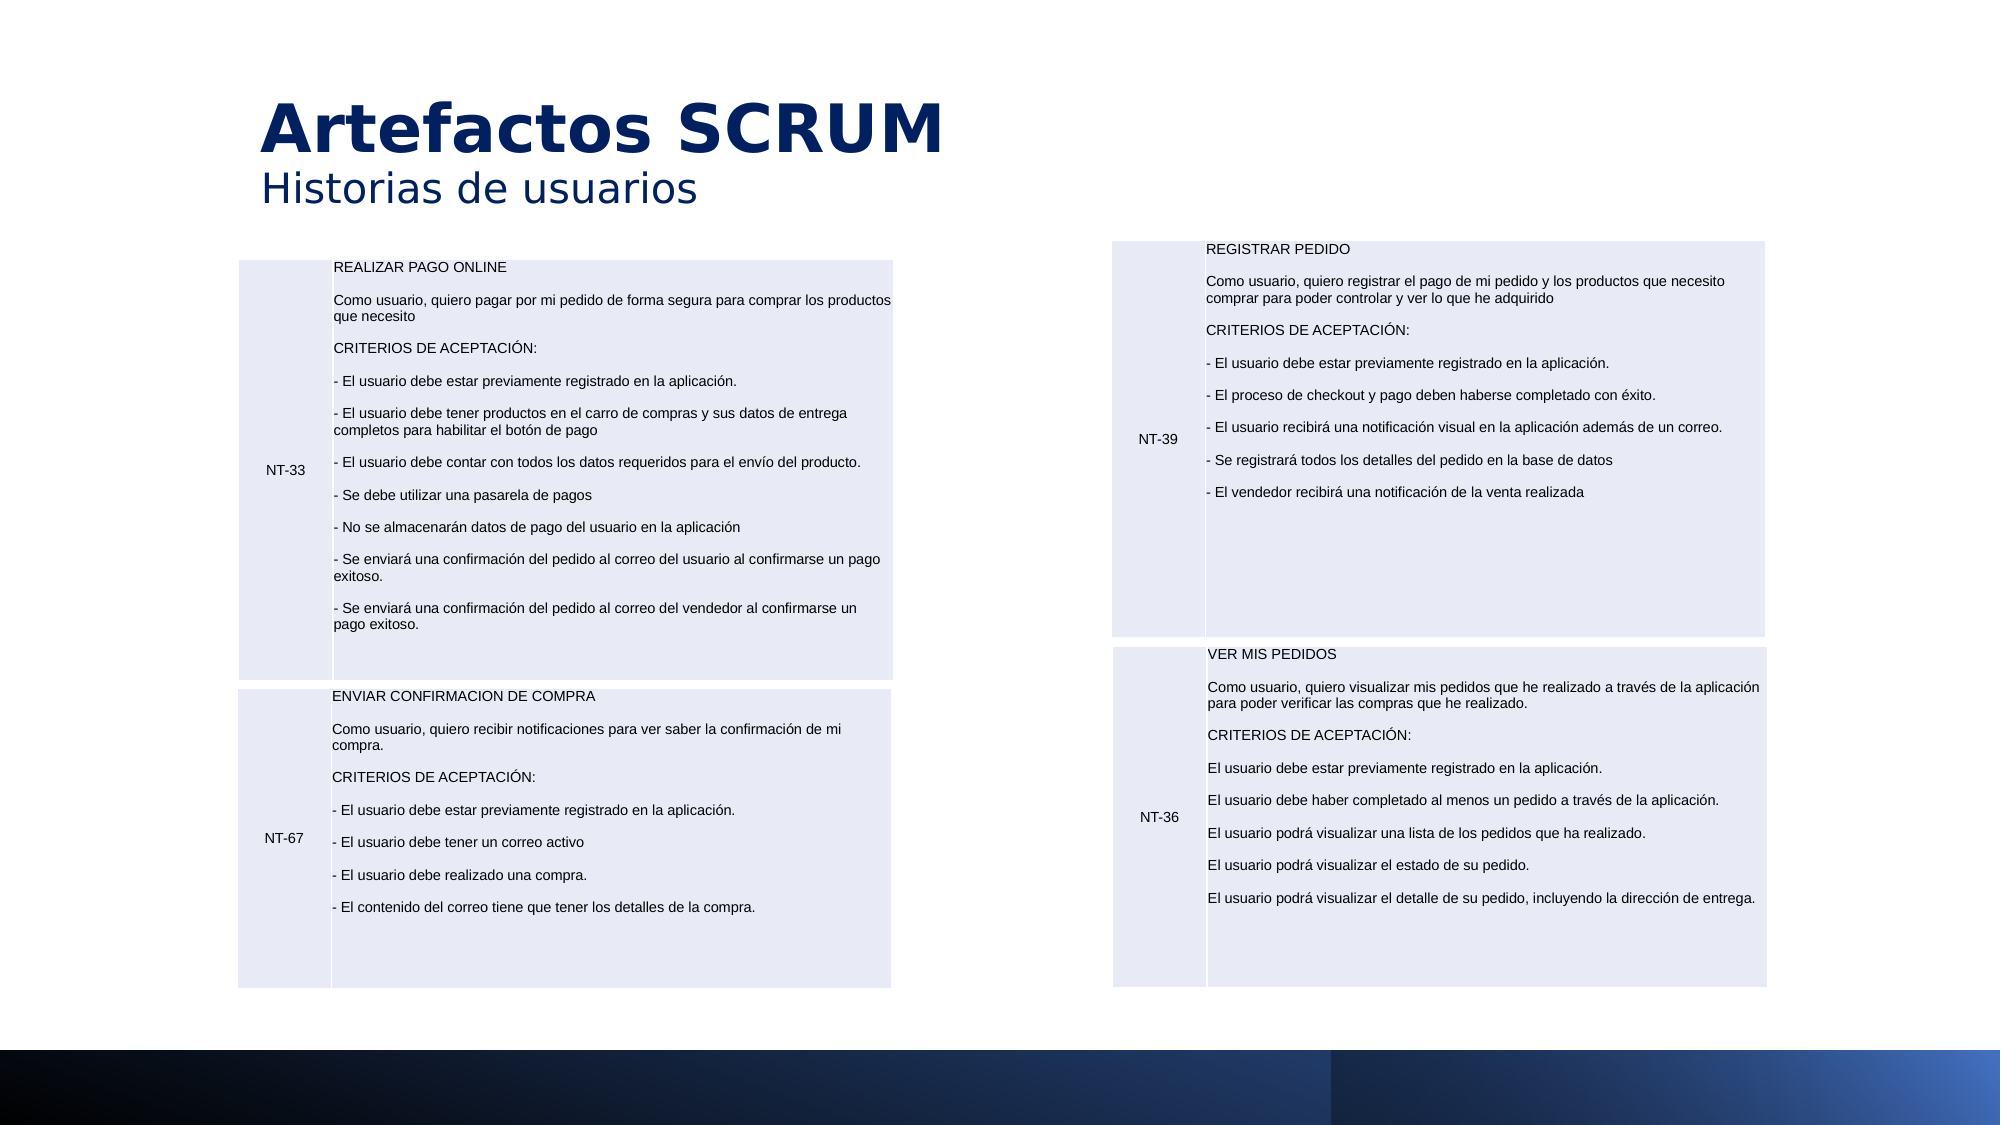

Artefactos SCRUM
Historias de usuarios

| NT-39 | REGISTRAR PEDIDO Como usuario, quiero registrar el pago de mi pedido y los productos que necesito comprar para poder controlar y ver lo que he adquirido CRITERIOS DE ACEPTACIÓN: - El usuario debe estar previamente registrado en la aplicación. - El proceso de checkout y pago deben haberse completado con éxito. - El usuario recibirá una notificación visual en la aplicación además de un correo. - Se registrará todos los detalles del pedido en la base de datos - El vendedor recibirá una notificación de la venta realizada |
| --- | --- |
| NT-33 | REALIZAR PAGO ONLINE Como usuario, quiero pagar por mi pedido de forma segura para comprar los productos que necesito CRITERIOS DE ACEPTACIÓN: - El usuario debe estar previamente registrado en la aplicación. - El usuario debe tener productos en el carro de compras y sus datos de entrega completos para habilitar el botón de pago - El usuario debe contar con todos los datos requeridos para el envío del producto. - Se debe utilizar una pasarela de pagos - No se almacenarán datos de pago del usuario en la aplicación - Se enviará una confirmación del pedido al correo del usuario al confirmarse un pago exitoso. - Se enviará una confirmación del pedido al correo del vendedor al confirmarse un pago exitoso. |
| --- | --- |
| NT-36 | VER MIS PEDIDOS Como usuario, quiero visualizar mis pedidos que he realizado a través de la aplicación para poder verificar las compras que he realizado.  CRITERIOS DE ACEPTACIÓN: El usuario debe estar previamente registrado en la aplicación. El usuario debe haber completado al menos un pedido a través de la aplicación. El usuario podrá visualizar una lista de los pedidos que ha realizado. El usuario podrá visualizar el estado de su pedido. El usuario podrá visualizar el detalle de su pedido, incluyendo la dirección de entrega. |
| --- | --- |
| NT-67 | ENVIAR CONFIRMACION DE COMPRA Como usuario, quiero recibir notificaciones para ver saber la confirmación de mi compra. CRITERIOS DE ACEPTACIÓN: - El usuario debe estar previamente registrado en la aplicación. - El usuario debe tener un correo activo - El usuario debe realizado una compra. - El contenido del correo tiene que tener los detalles de la compra. |
| --- | --- |